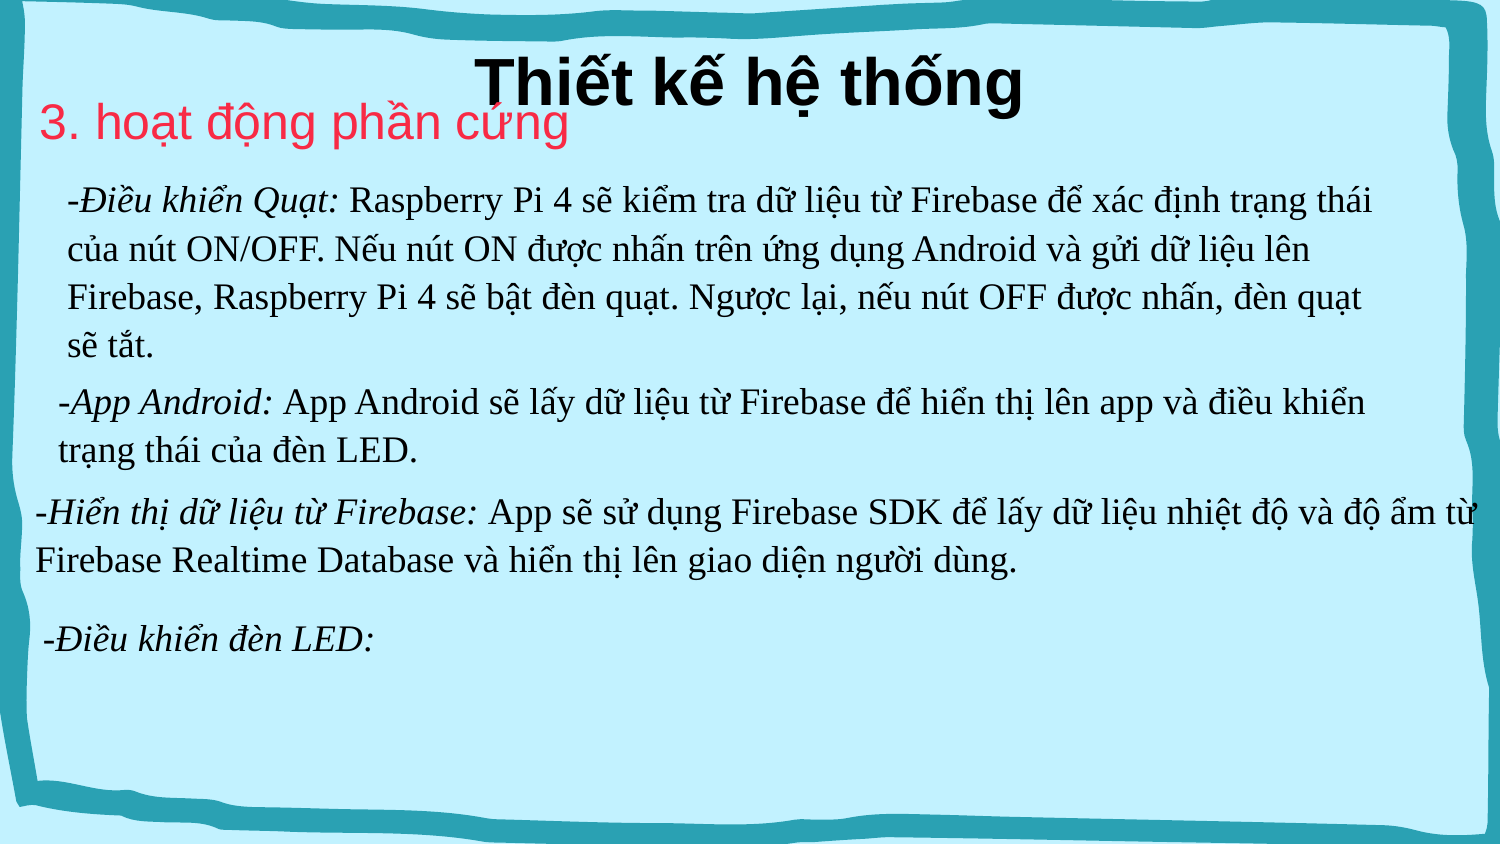

# Thiết kế hệ thống
3. hoạt động phần cứng
-Điều khiển Quạt: Raspberry Pi 4 sẽ kiểm tra dữ liệu từ Firebase để xác định trạng thái của nút ON/OFF. Nếu nút ON được nhấn trên ứng dụng Android và gửi dữ liệu lên Firebase, Raspberry Pi 4 sẽ bật đèn quạt. Ngược lại, nếu nút OFF được nhấn, đèn quạt sẽ tắt.

-App Android: App Android sẽ lấy dữ liệu từ Firebase để hiển thị lên app và điều khiển trạng thái của đèn LED.
-Hiển thị dữ liệu từ Firebase: App sẽ sử dụng Firebase SDK để lấy dữ liệu nhiệt độ và độ ẩm từ Firebase Realtime Database và hiển thị lên giao diện người dùng.
-Điều khiển đèn LED: